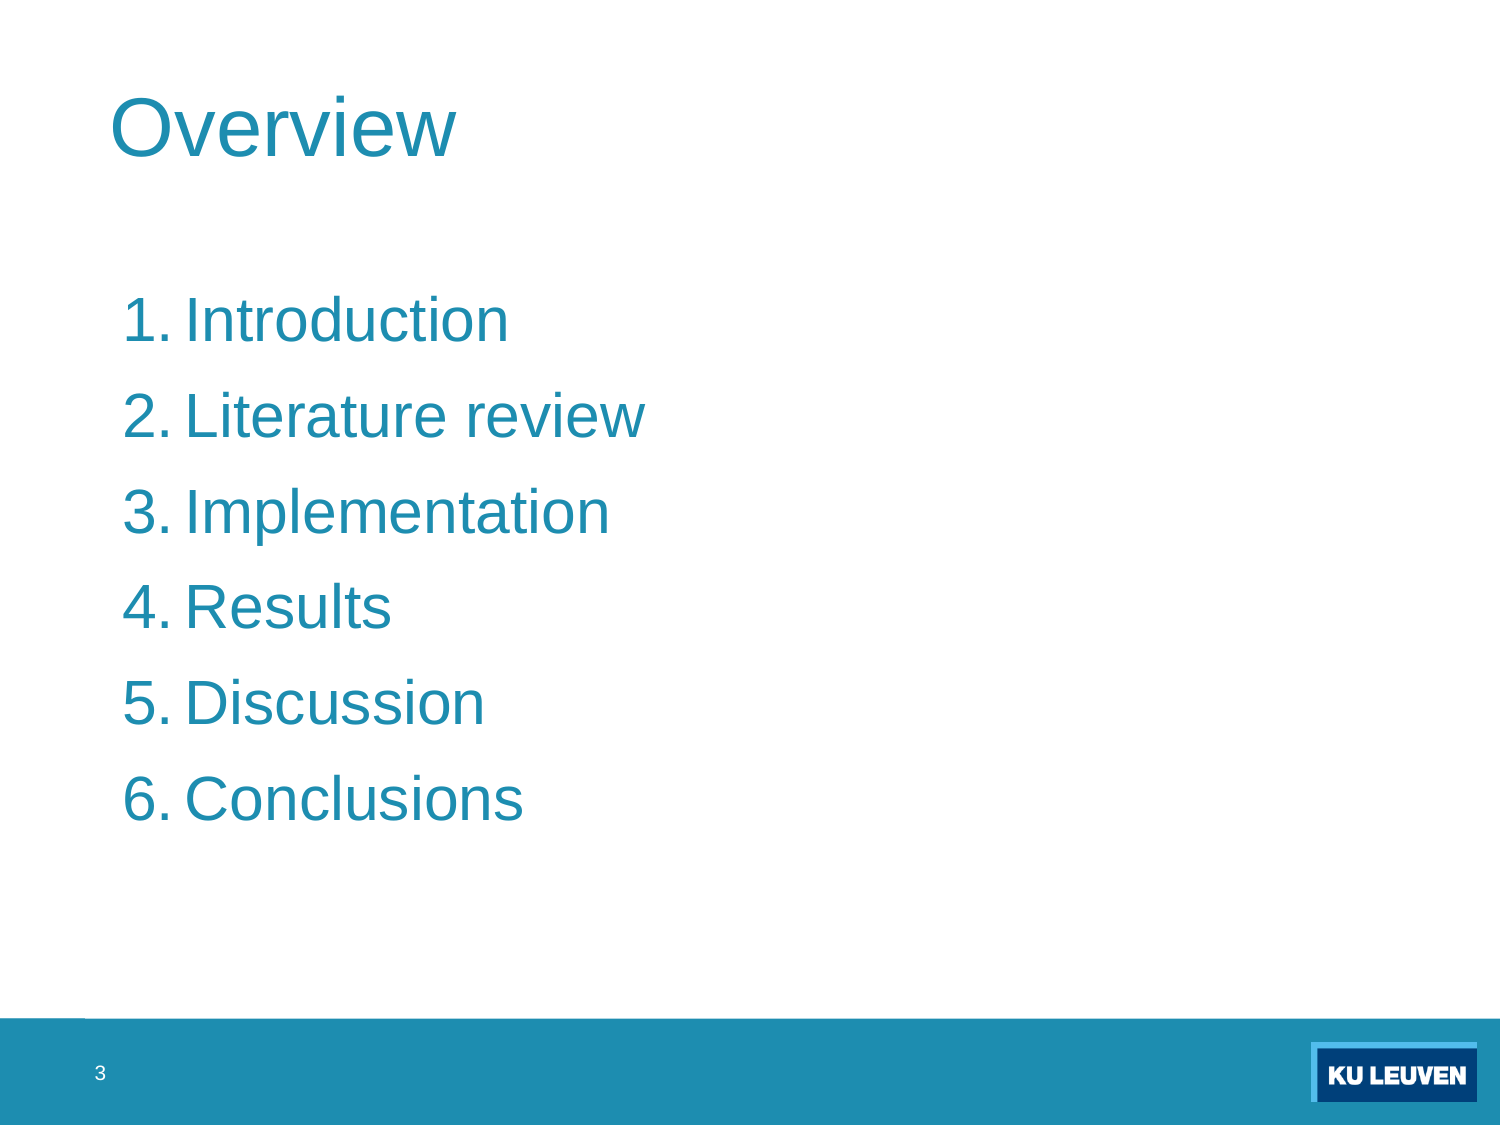

# Overview
Introduction
Literature review
Implementation
Results
Discussion
Conclusions

3